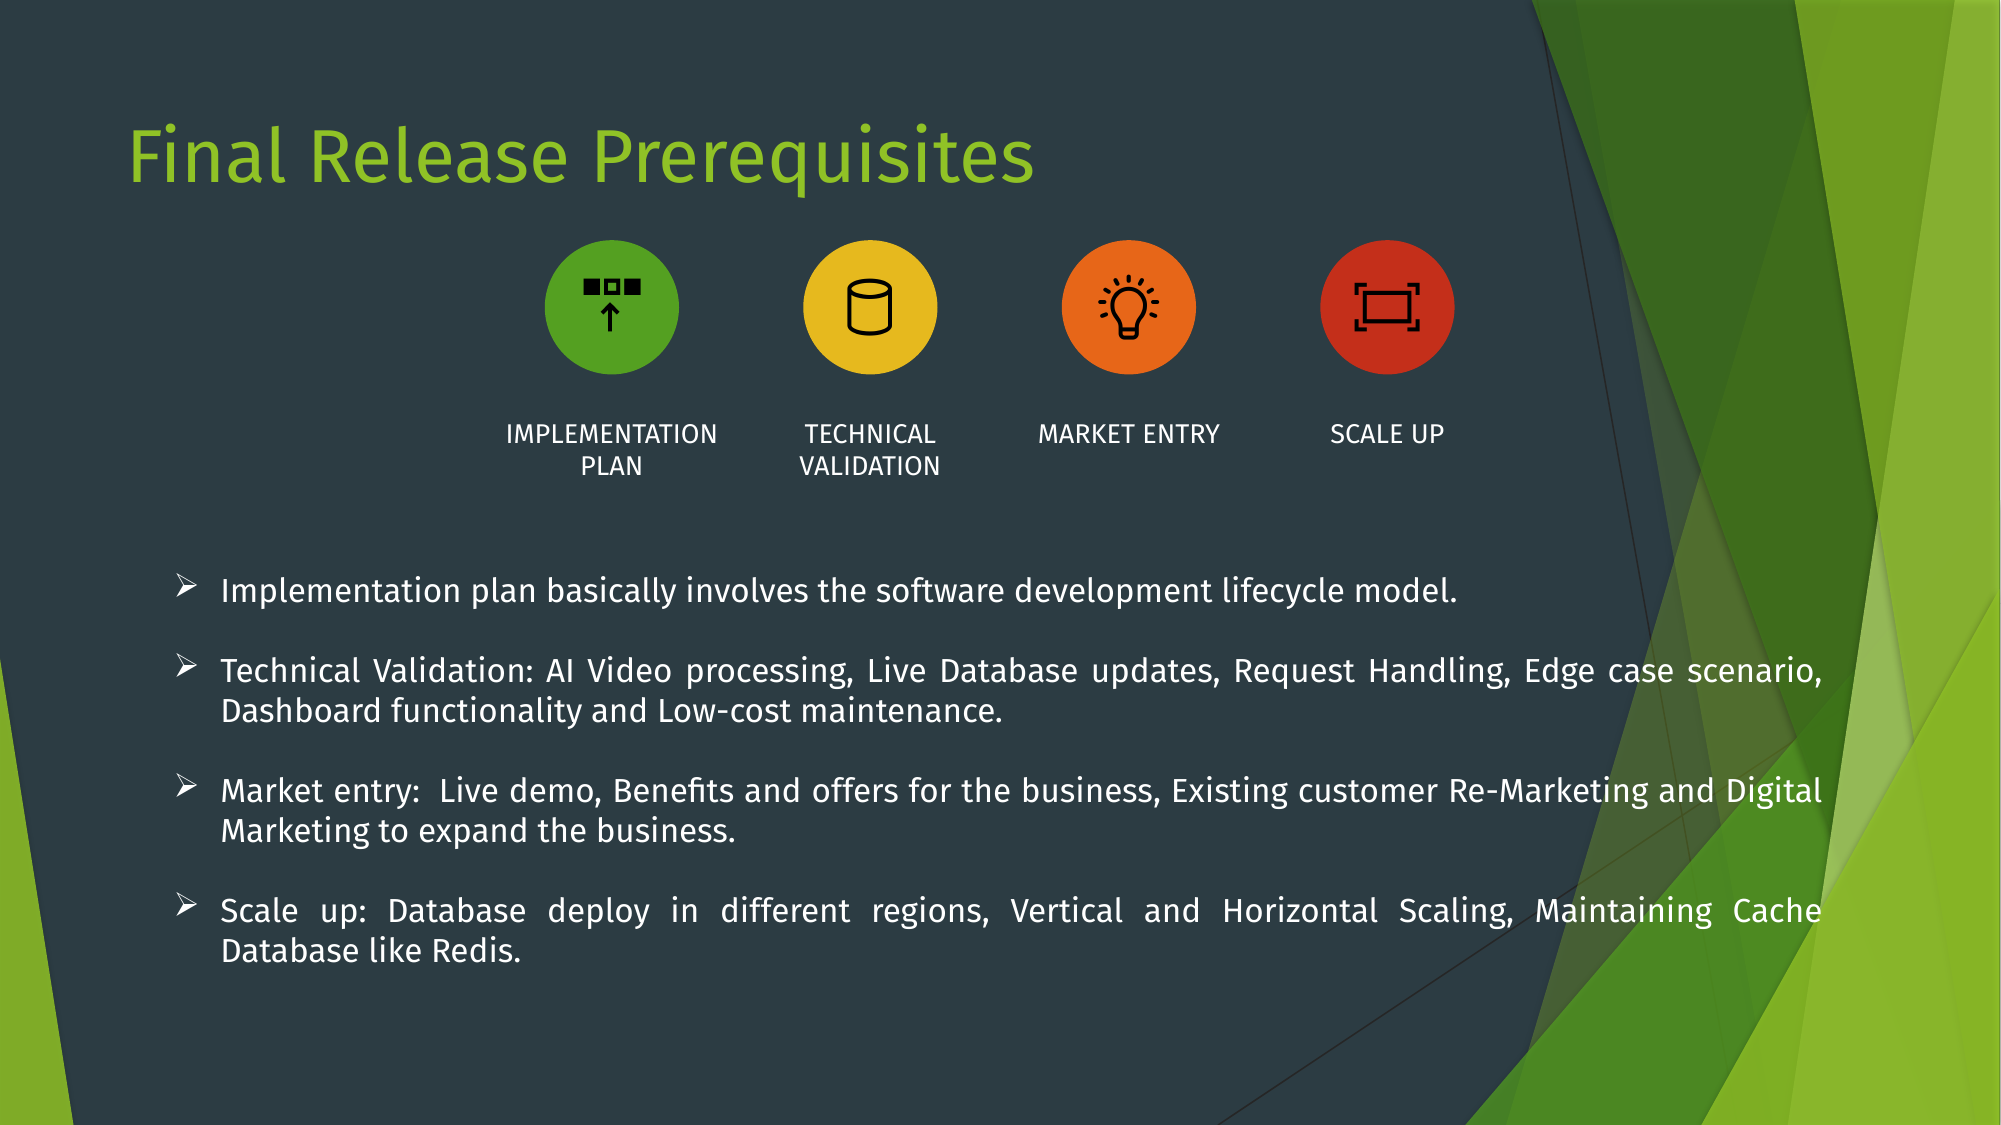

# Final Release Prerequisites
Implementation Plan
Technical Validation
Market Entry
Scale up
Implementation plan basically involves the software development lifecycle model.

Technical Validation: AI Video processing, Live Database updates, Request Handling, Edge case scenario, Dashboard functionality and Low-cost maintenance.

Market entry:  Live demo, Benefits and offers for the business, Existing customer Re-Marketing and Digital Marketing to expand the business.

Scale up: Database deploy in different regions, Vertical and Horizontal Scaling, Maintaining Cache Database like Redis.